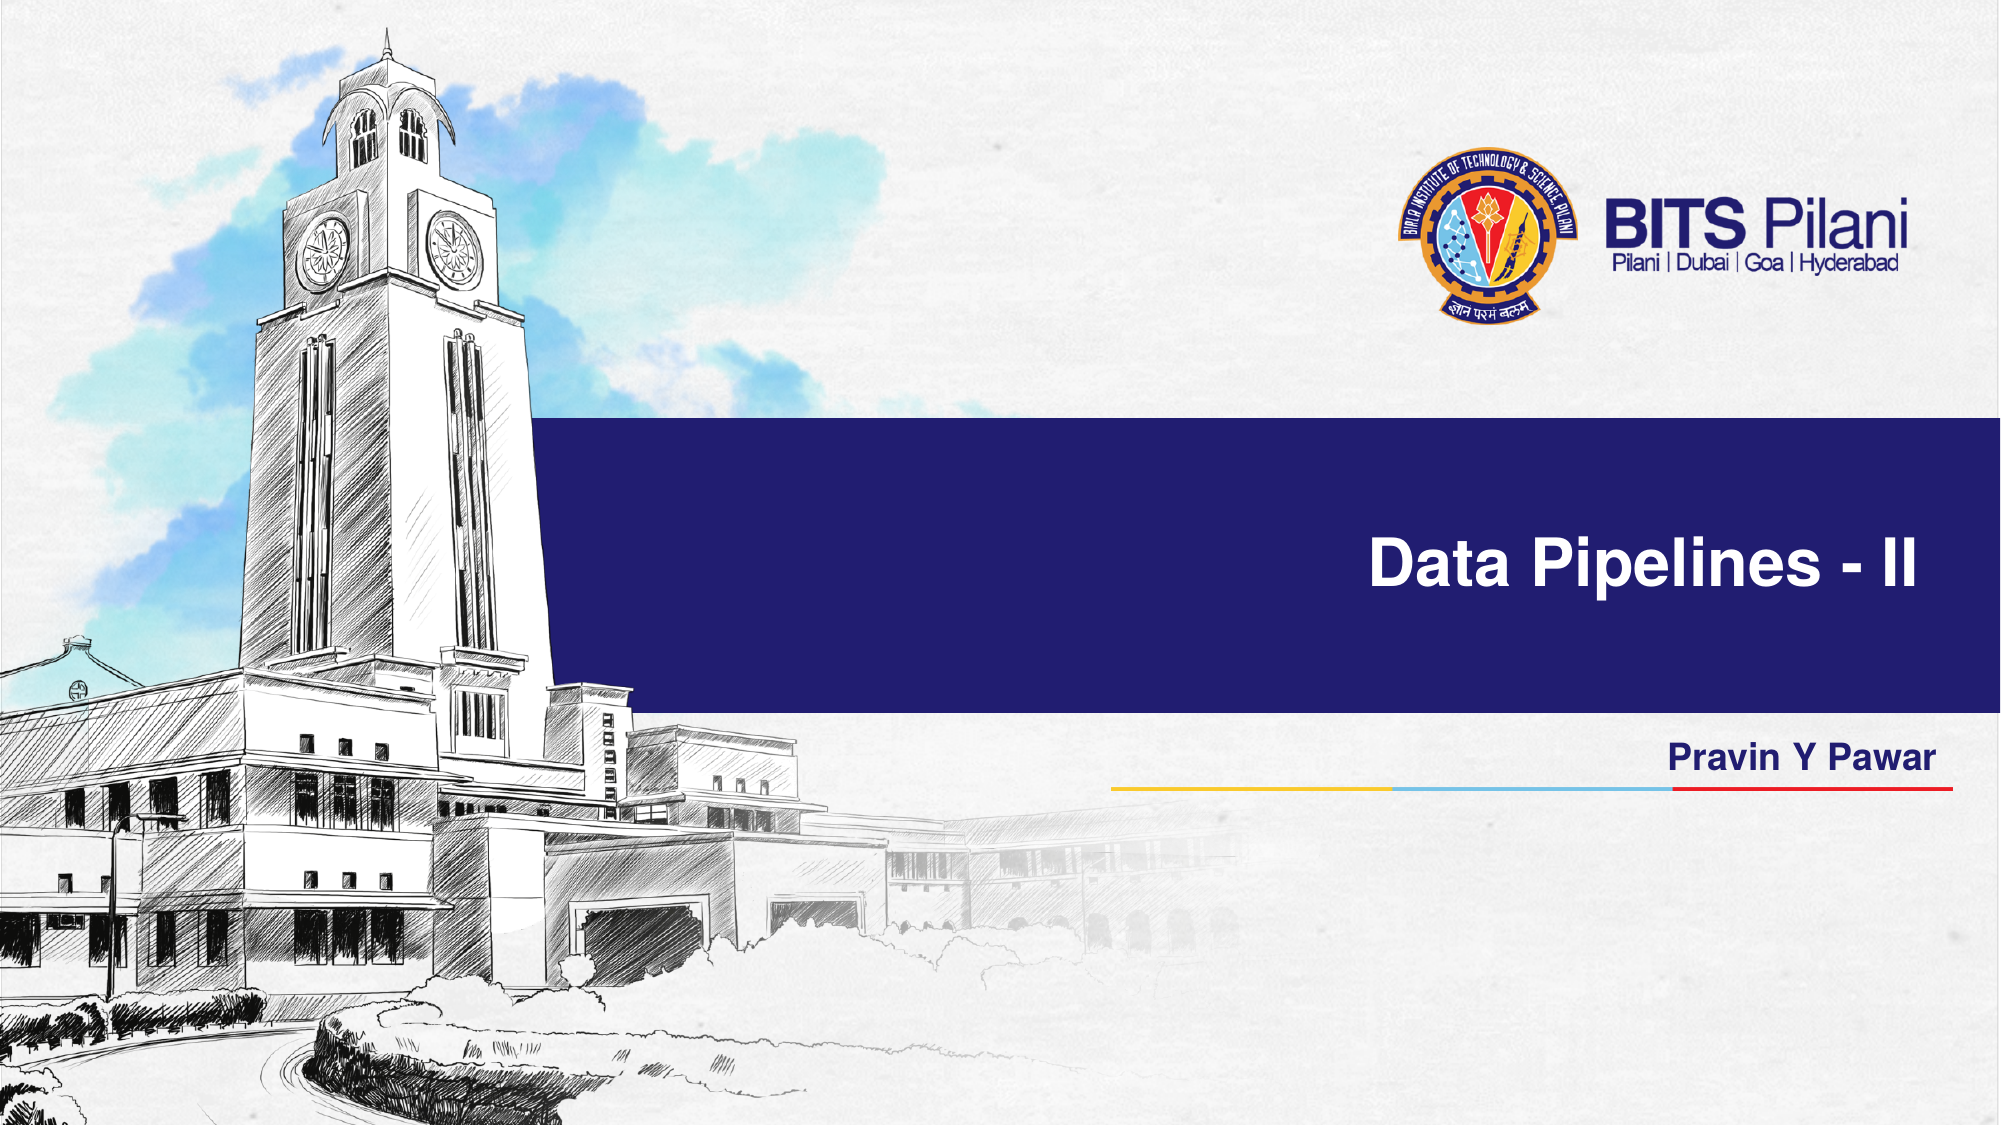

# Data Pipelines - II
Pravin Y Pawar